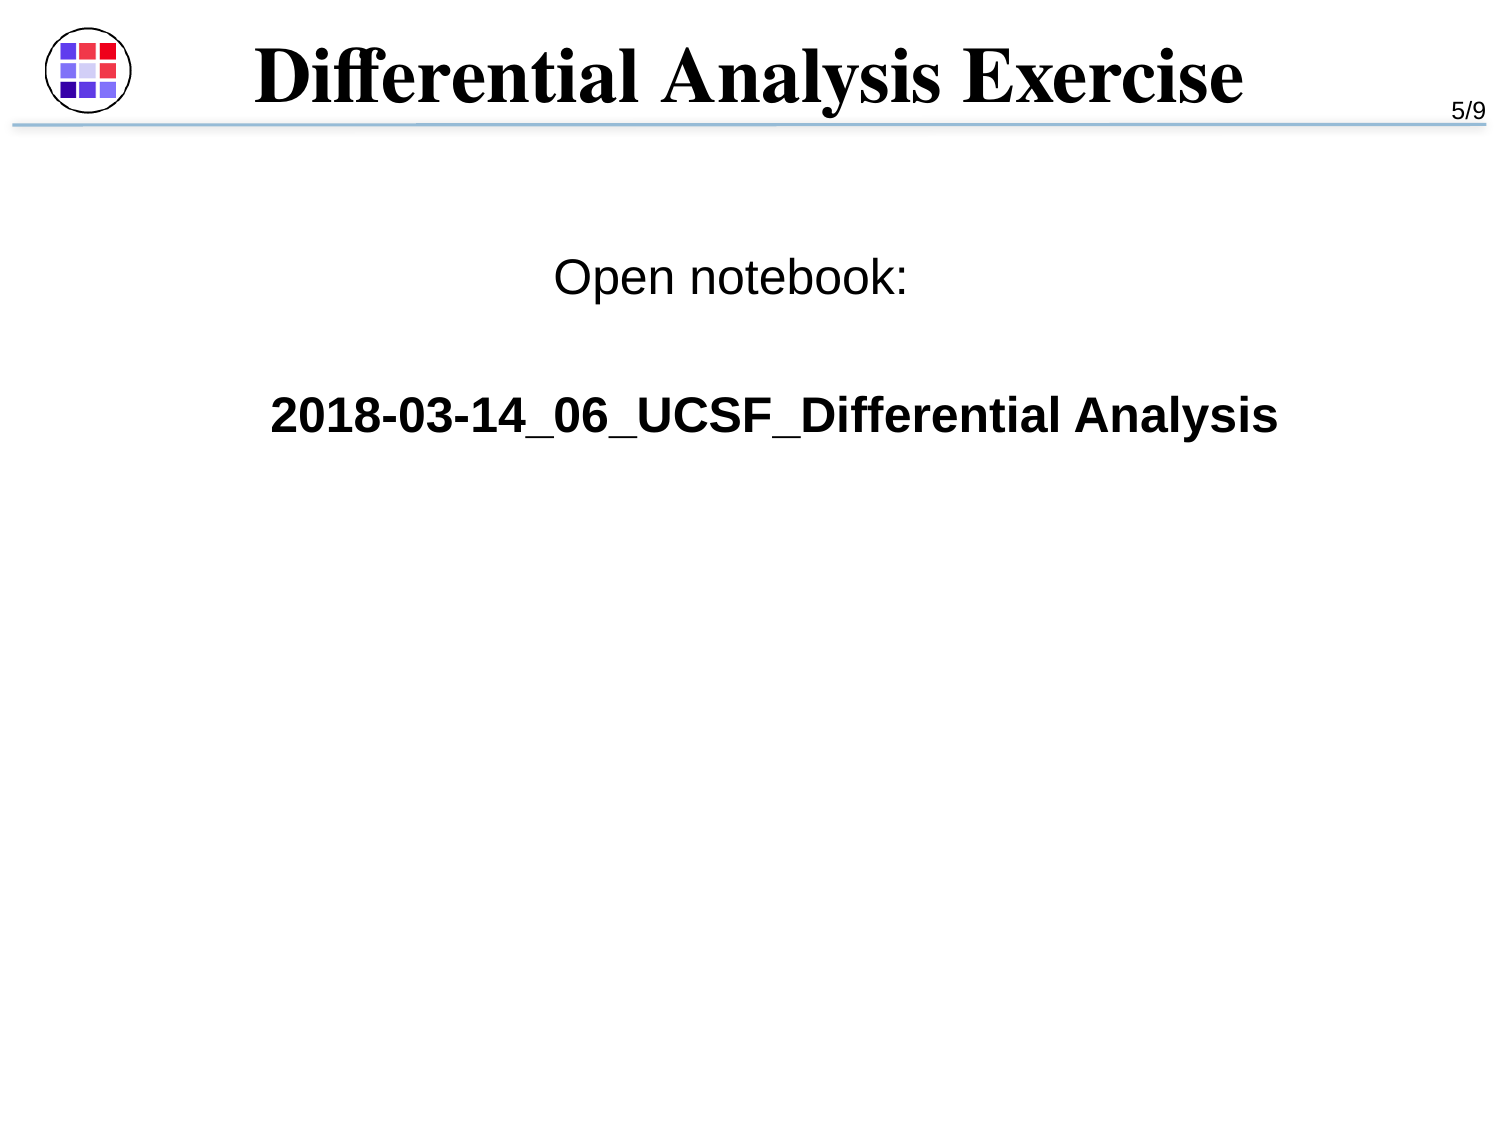

# Differential Analysis Exercise
5/9
Open notebook:
2018-03-14_06_UCSF_Differential Analysis